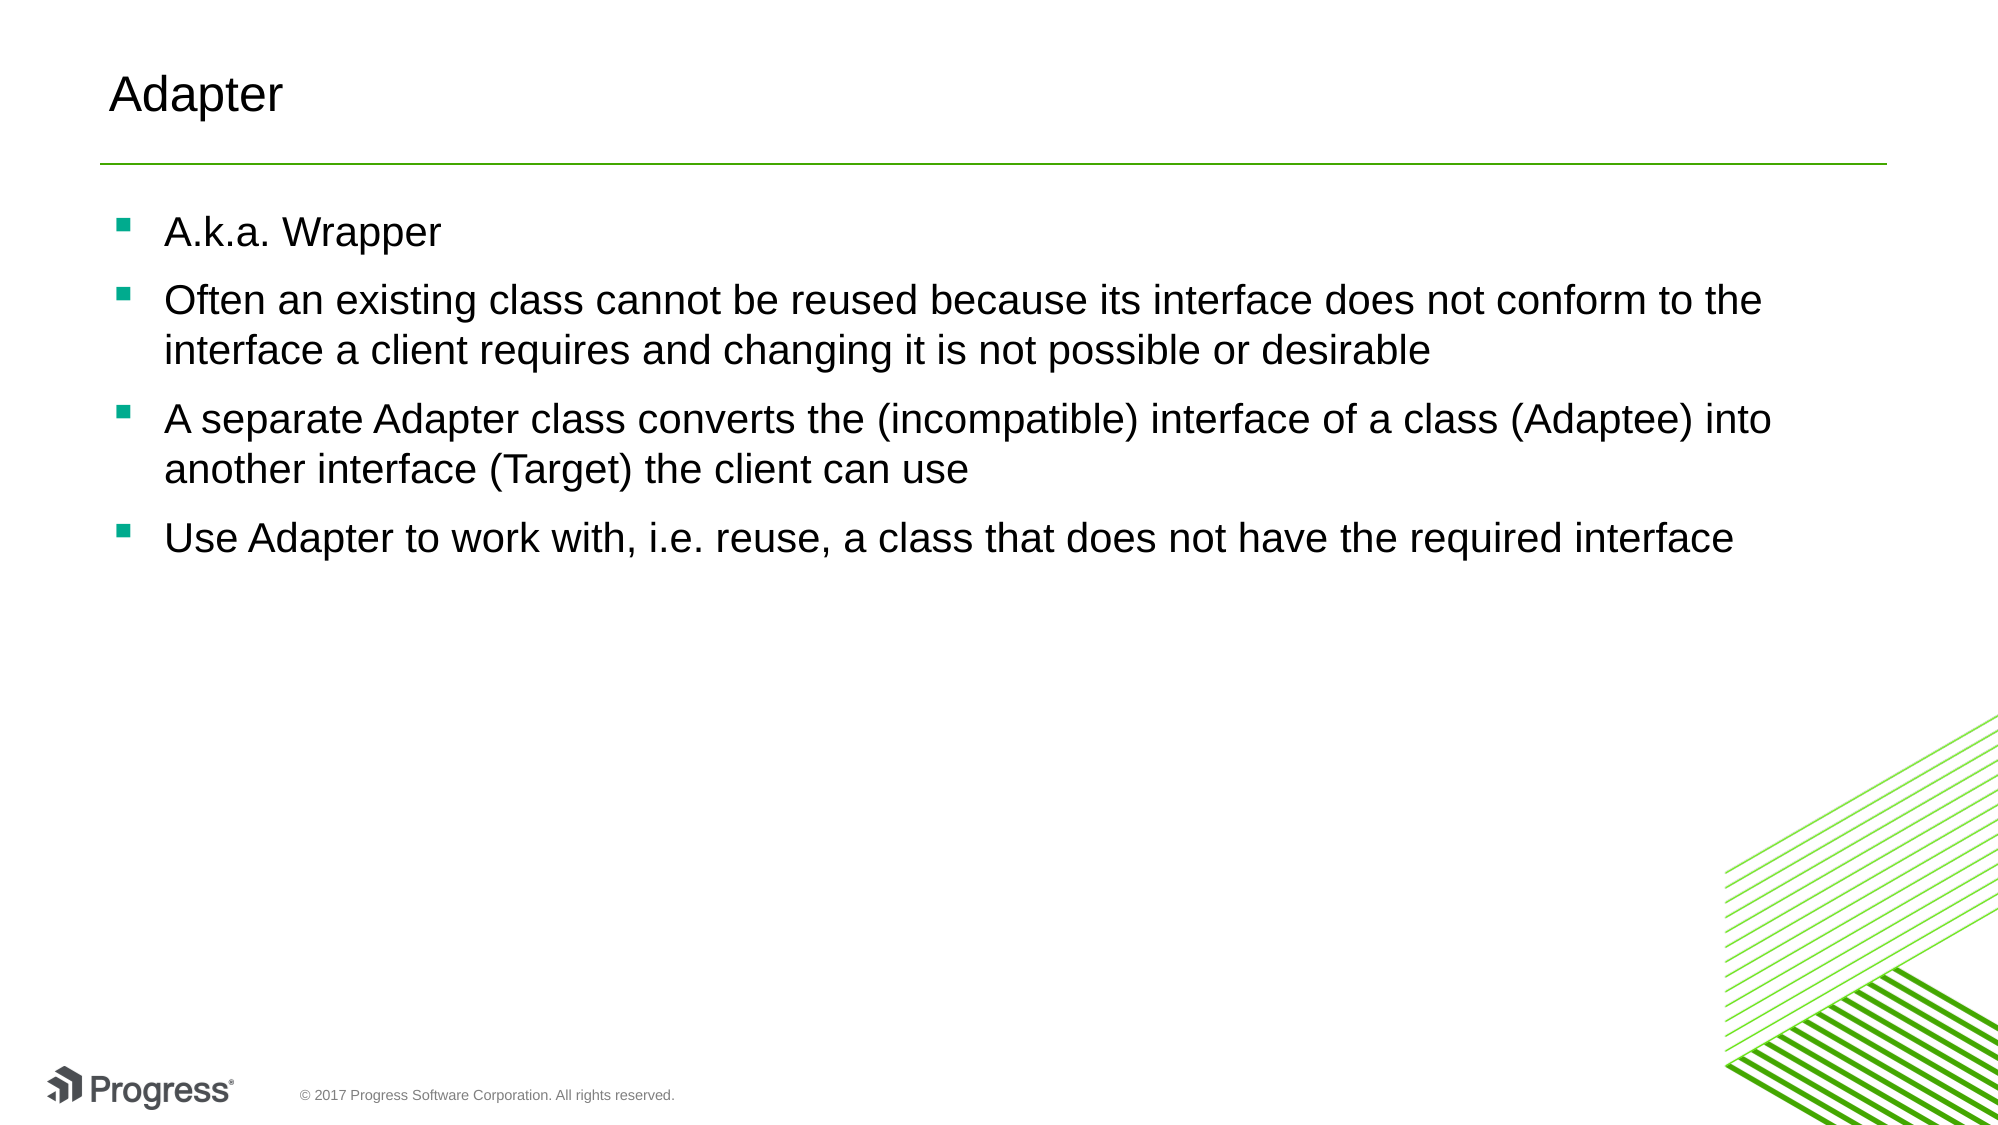

# Adapter
A.k.a. Wrapper
Often an existing class cannot be reused because its interface does not conform to the interface a client requires and changing it is not possible or desirable
A separate Adapter class converts the (incompatible) interface of a class (Adaptee) into another interface (Target) the client can use
Use Adapter to work with, i.e. reuse, a class that does not have the required interface
27